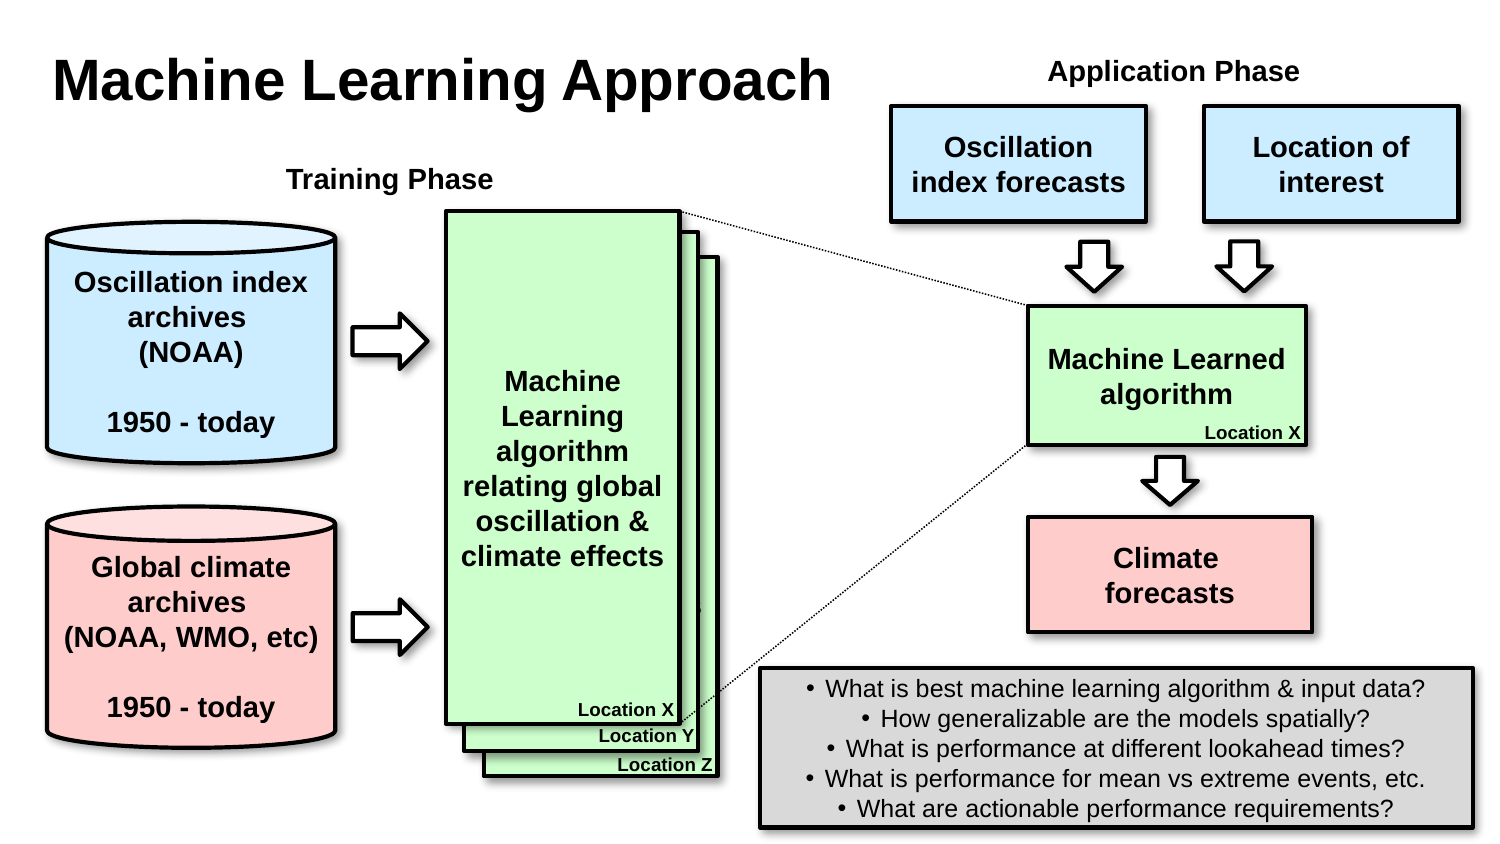

# Machine Learning Approach
Application Phase
Oscillation index forecasts
Location of interest
Training Phase
Machine Learning algorithm relating global oscillation & climate effects
Oscillation index archives
(NOAA)

1950 - today
Machine Learning algorithm relating global oscillation & climate effects

Machine Learning algorithm relating global oscillation & climate effects
Machine Learned algorithm

Location X

Global climate archives
(NOAA, WMO, etc)

1950 - today
Climate
forecasts

What is best machine learning algorithm & input data?
How generalizable are the models spatially?
What is performance at different lookahead times?
What is performance for mean vs extreme events, etc.
What are actionable performance requirements?
Location X
Location Y
Location Z
7